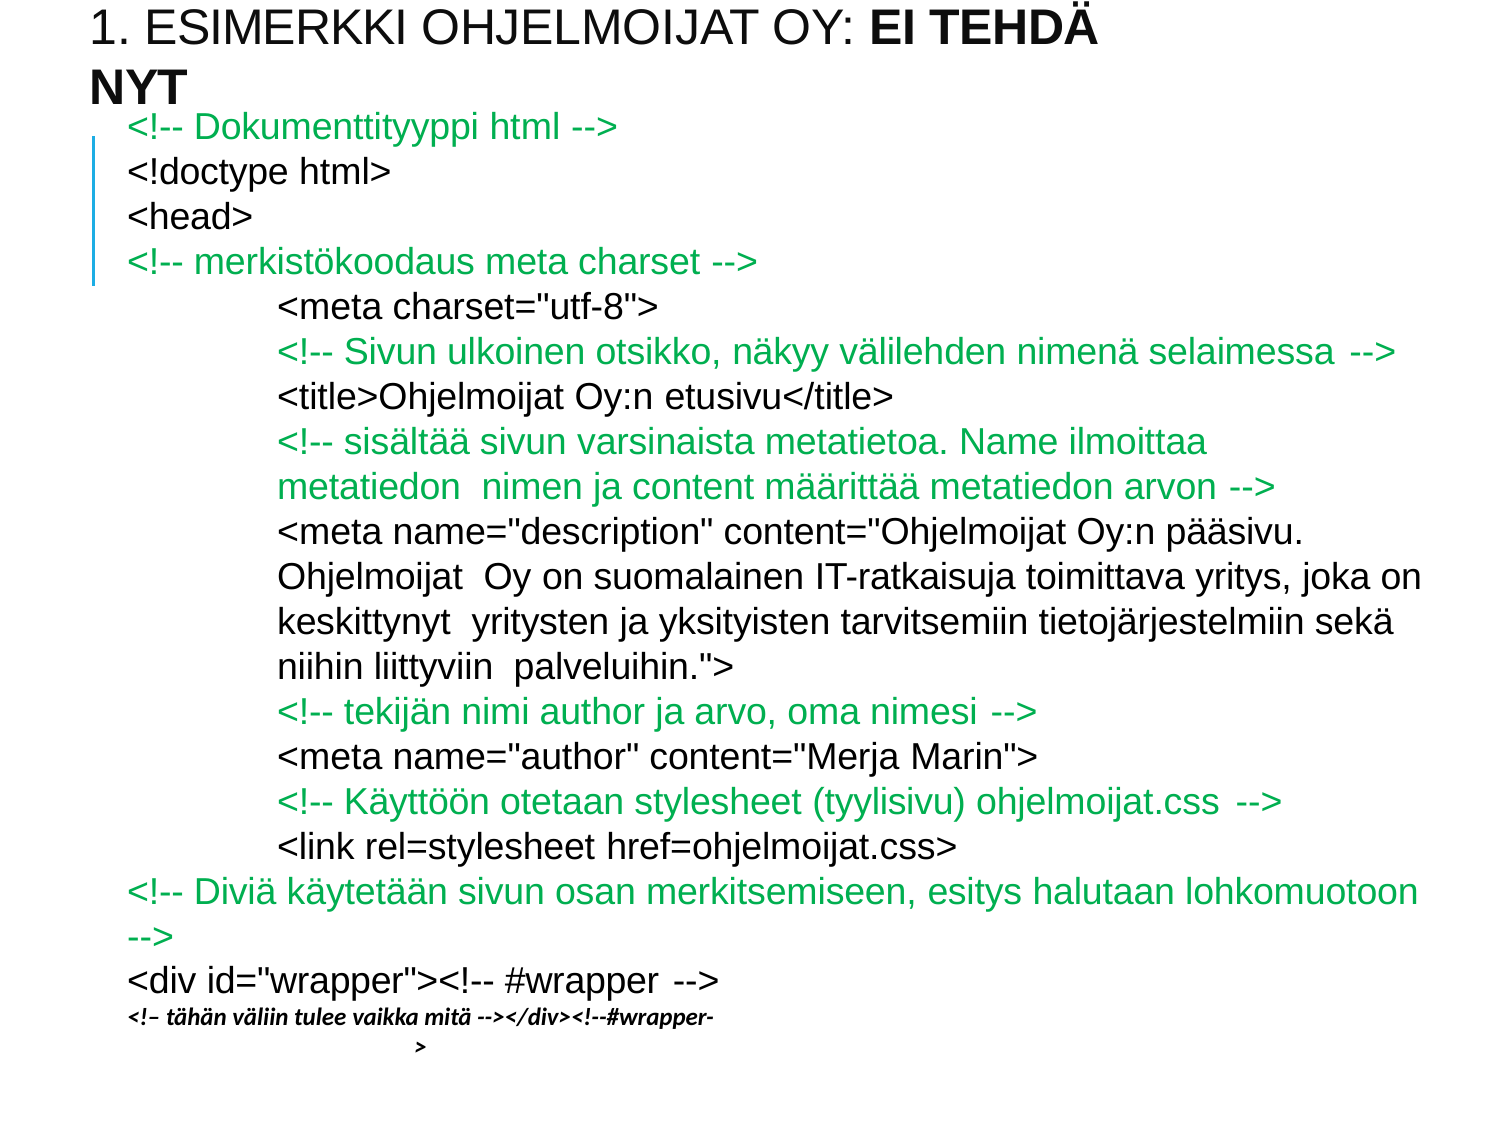

# 1. esimerkki Ohjelmoijat Oy: EI TEHDÄ NYT
<!-- Dokumenttityyppi html -->
<!doctype html>
<head>
<!-- merkistökoodaus meta charset -->
<meta charset="utf-8">
<!-- Sivun ulkoinen otsikko, näkyy välilehden nimenä selaimessa -->
<title>Ohjelmoijat Oy:n etusivu</title>
<!-- sisältää sivun varsinaista metatietoa. Name ilmoittaa metatiedon  nimen ja content määrittää metatiedon arvon -->
<meta name="description" content="Ohjelmoijat Oy:n pääsivu. Ohjelmoijat  Oy on suomalainen IT-ratkaisuja toimittava yritys, joka on keskittynyt  yritysten ja yksityisten tarvitsemiin tietojärjestelmiin sekä niihin liittyviin  palveluihin.">
<!-- tekijän nimi author ja arvo, oma nimesi -->
<meta name="author" content="Merja Marin">
<!-- Käyttöön otetaan stylesheet (tyylisivu) ohjelmoijat.css -->
<link rel=stylesheet href=ohjelmoijat.css>
<!-- Diviä käytetään sivun osan merkitsemiseen, esitys halutaan lohkomuotoon -->
<div id="wrapper"><!-- #wrapper -->
<!– tähän väliin tulee vaikka mitä --></div><!--#wrapper->